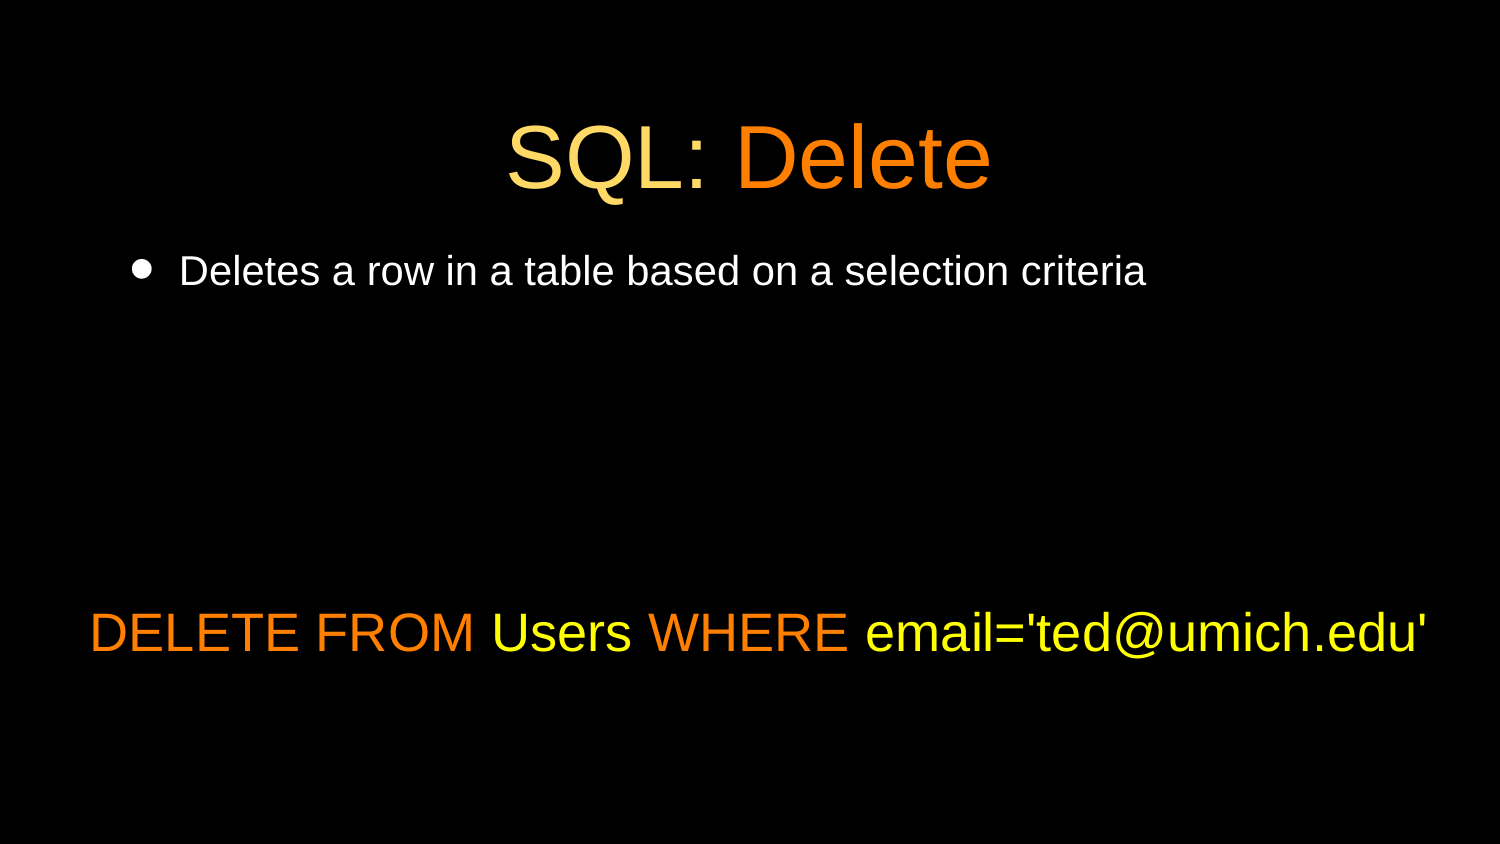

# SQL: Delete
Deletes a row in a table based on a selection criteria
DELETE FROM Users WHERE email='ted@umich.edu'